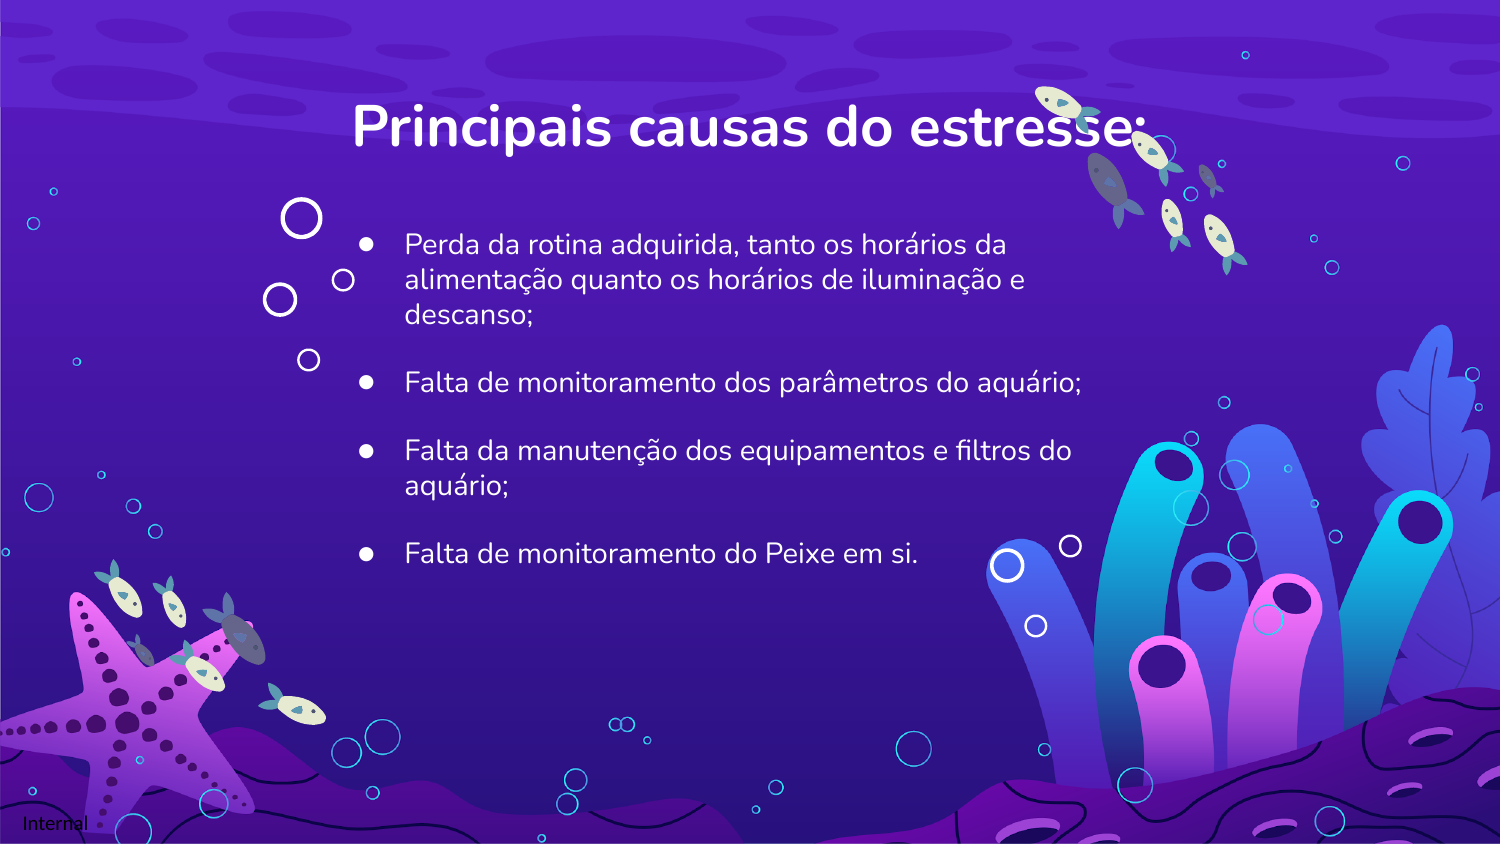

# Principais causas do estresse:

Perda da rotina adquirida, tanto os horários da alimentação quanto os horários de iluminação e descanso;
Falta de monitoramento dos parâmetros do aquário;
Falta da manutenção dos equipamentos e filtros do aquário;
Falta de monitoramento do Peixe em si.